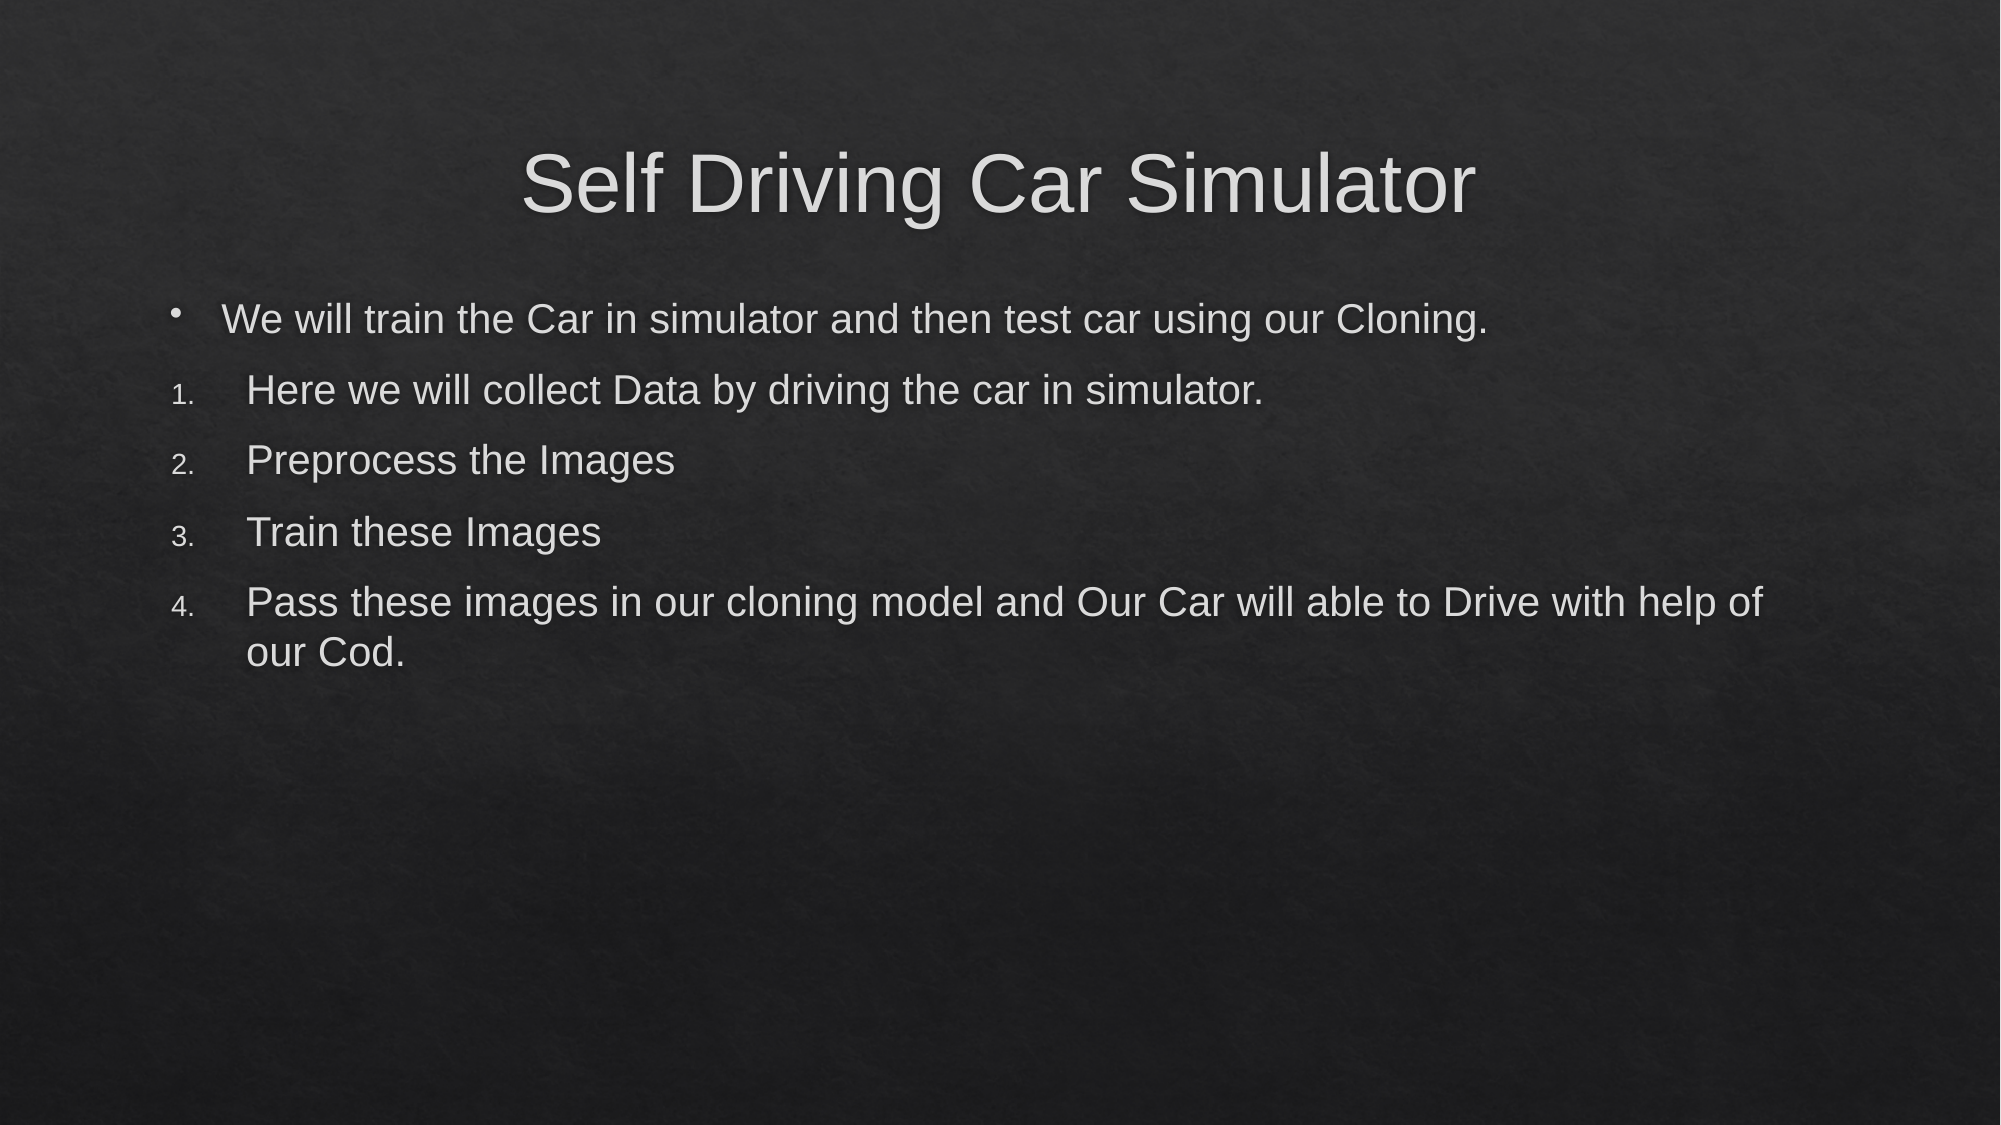

# Self Driving Car Simulator
We will train the Car in simulator and then test car using our Cloning.
Here we will collect Data by driving the car in simulator.
Preprocess the Images
Train these Images
Pass these images in our cloning model and Our Car will able to Drive with help of our Cod.